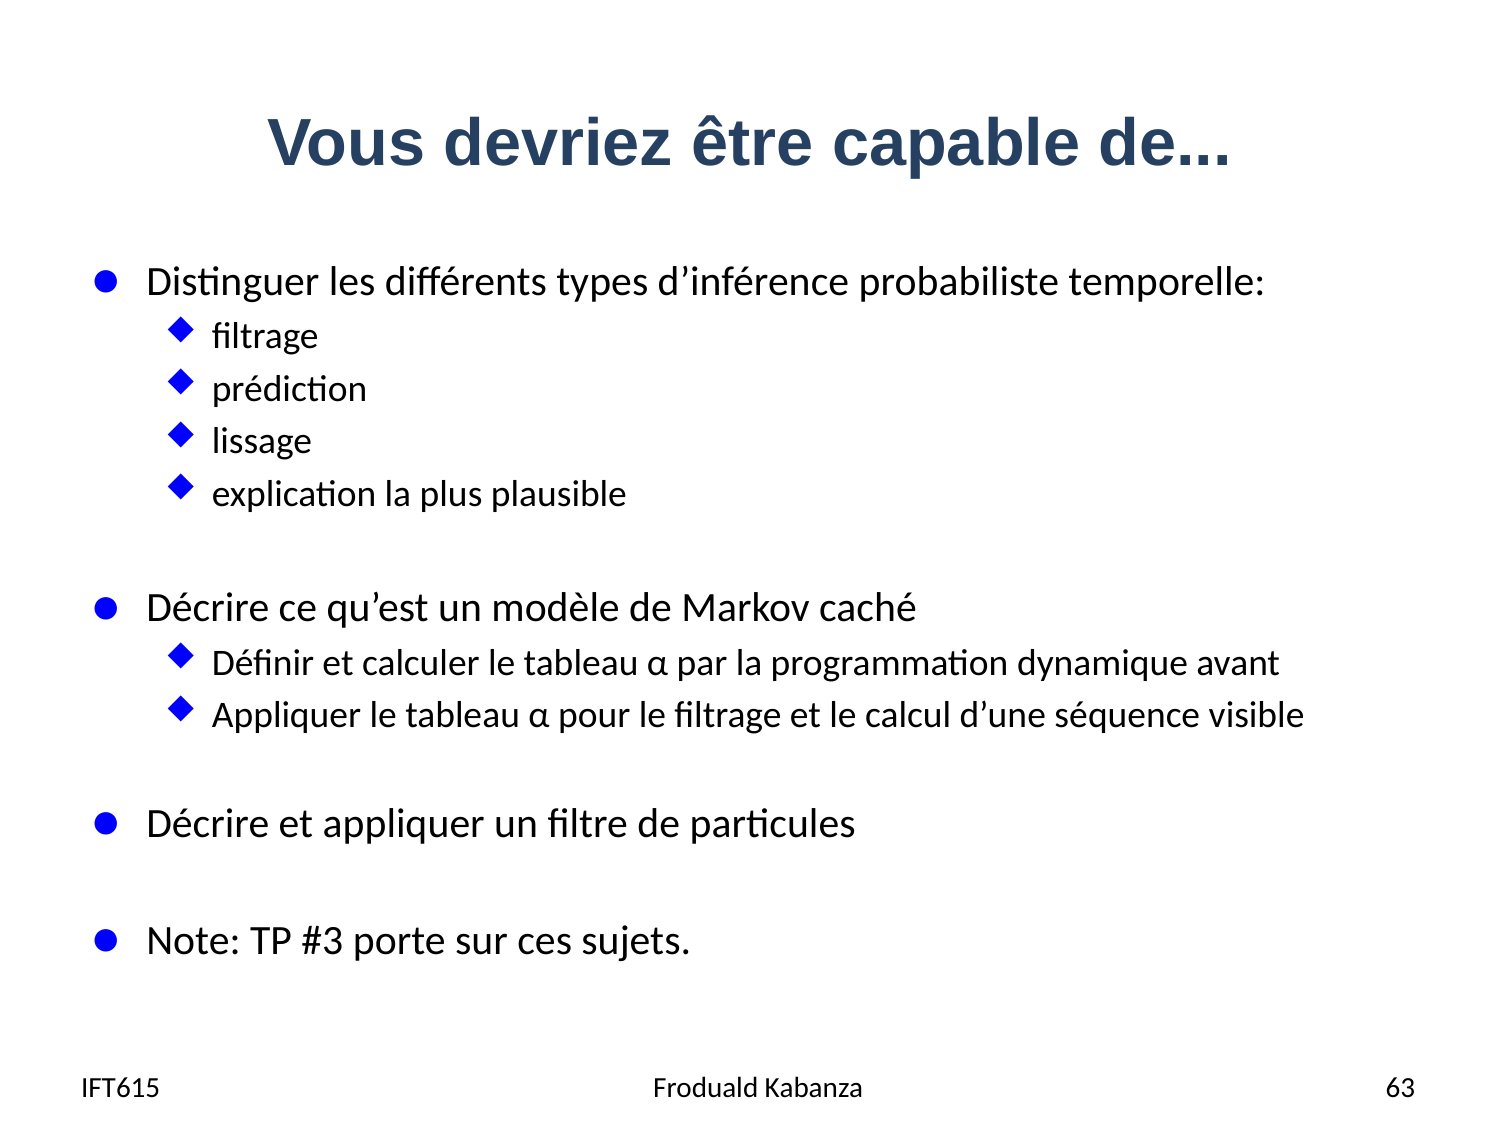

# Vous devriez être capable de...
Distinguer les différents types d’inférence probabiliste temporelle:
filtrage
prédiction
lissage
explication la plus plausible

Décrire ce qu’est un modèle de Markov caché
Définir et calculer le tableau α par la programmation dynamique avant
Appliquer le tableau α pour le filtrage et le calcul d’une séquence visible

Décrire et appliquer un filtre de particules

Note: TP #3 porte sur ces sujets.
IFT615
Froduald Kabanza
63